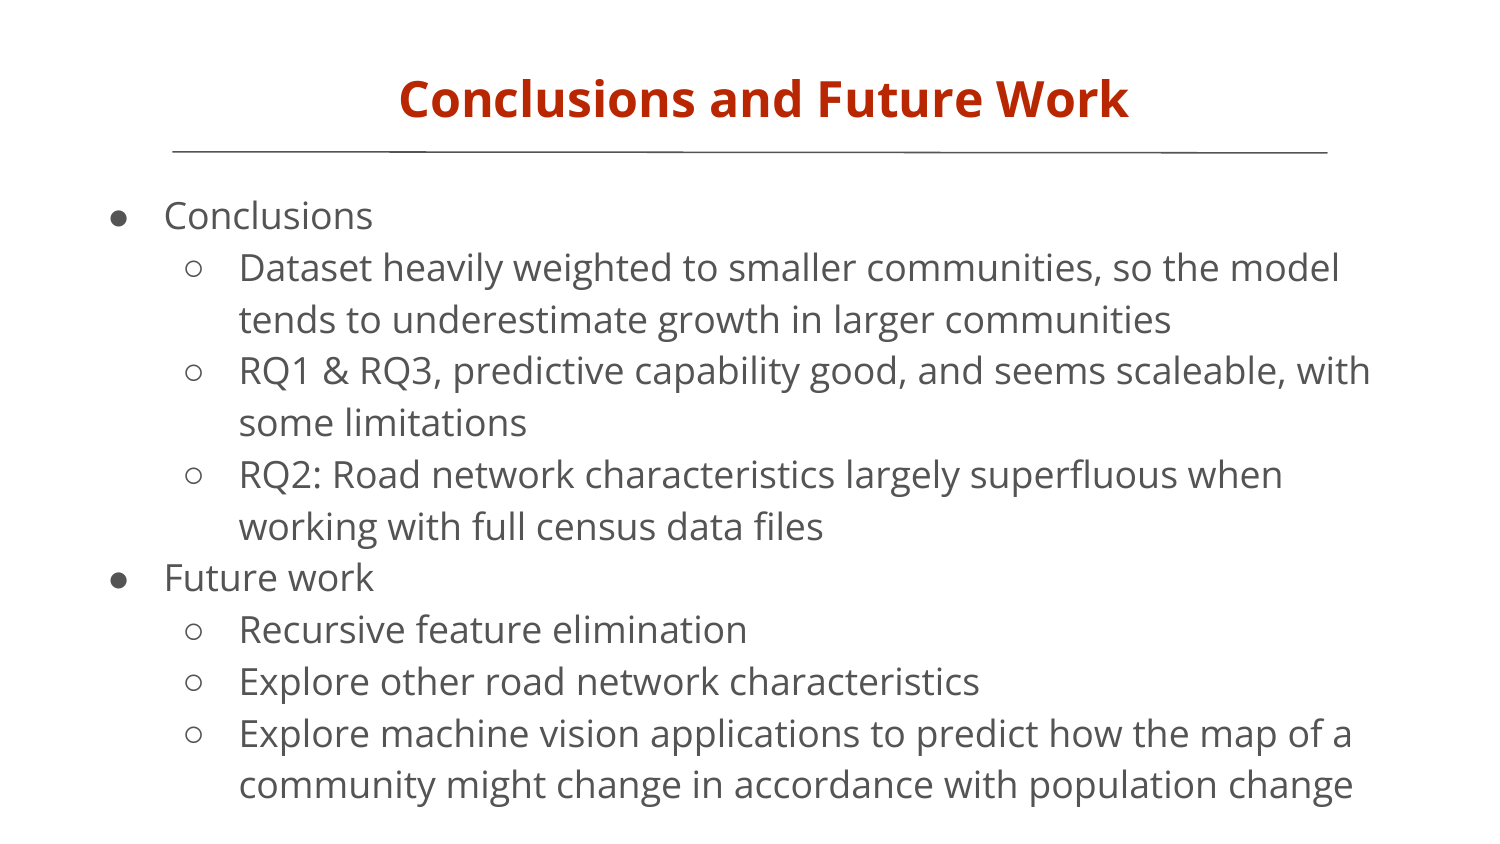

Conclusions and Future Work
Conclusions
Dataset heavily weighted to smaller communities, so the model tends to underestimate growth in larger communities
RQ1 & RQ3, predictive capability good, and seems scaleable, with some limitations
RQ2: Road network characteristics largely superfluous when working with full census data files
Future work
Recursive feature elimination
Explore other road network characteristics
Explore machine vision applications to predict how the map of a community might change in accordance with population change